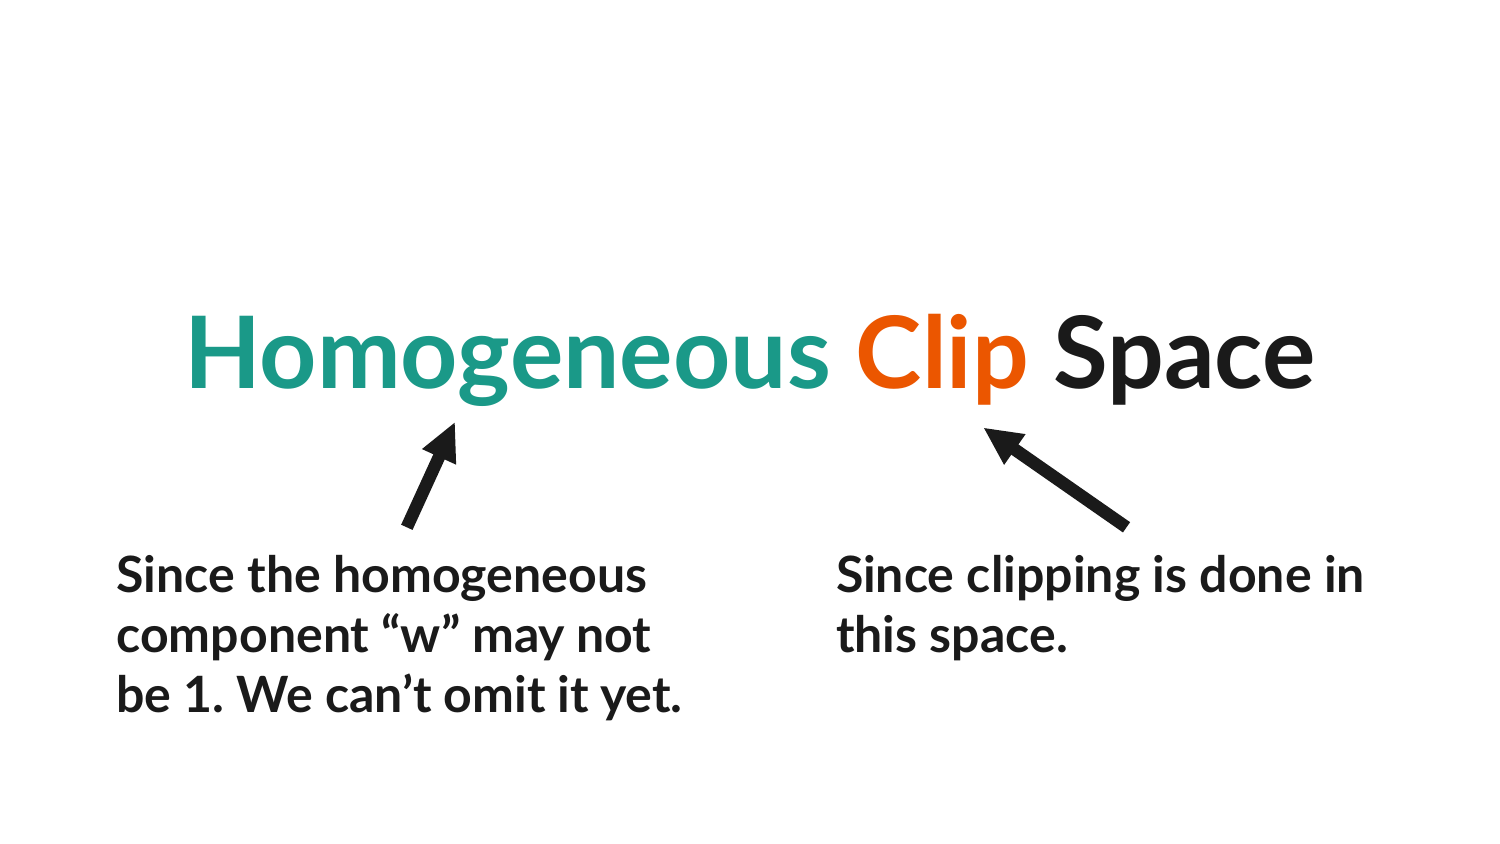

Homogeneous Clip Space
Since the homogeneous component “w” may not be 1. We can’t omit it yet.
Since clipping is done in this space.